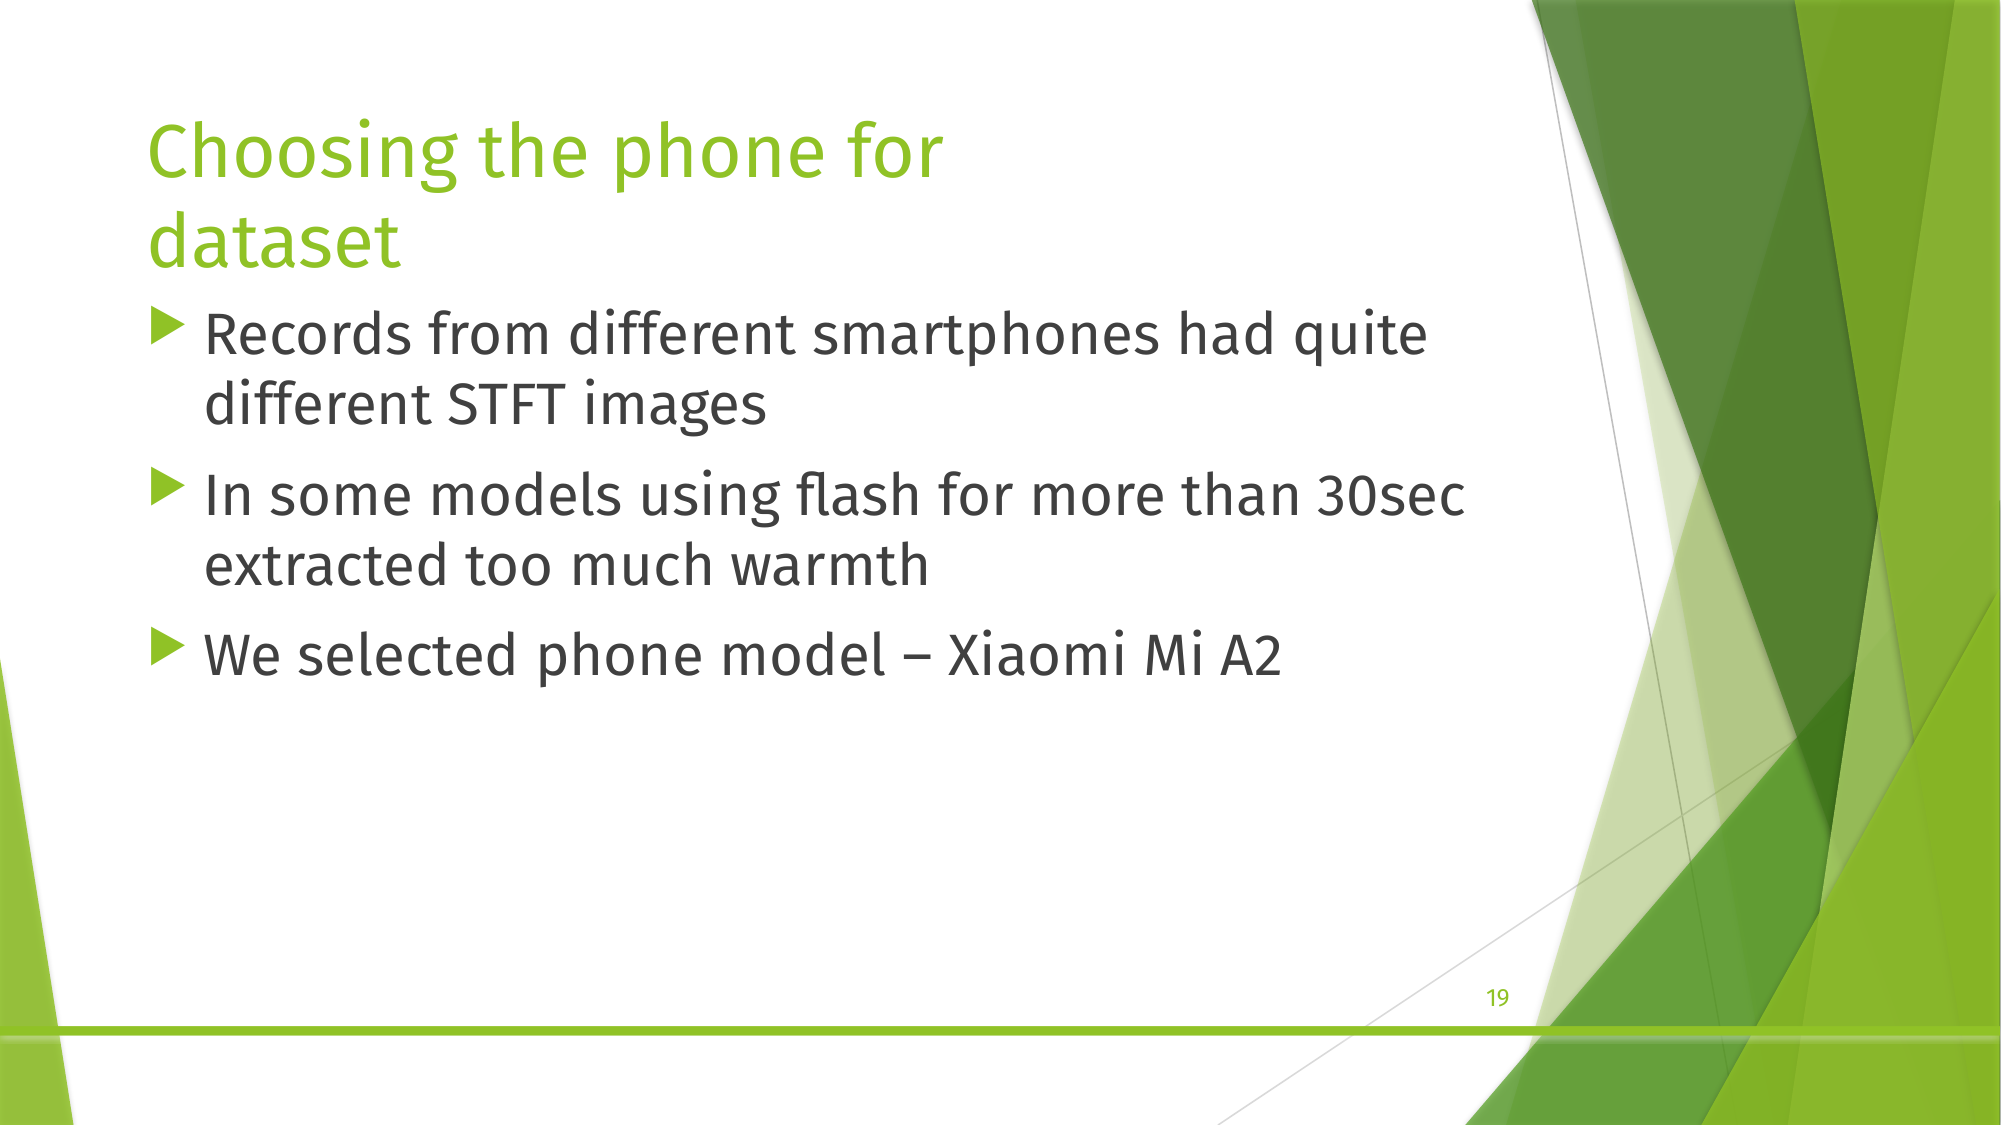

Choosing the phone for dataset

Records from different smartphones had quite different STFT images
In some models using flash for more than 30sec extracted too much warmth
We selected phone model – Xiaomi Mi A2

19